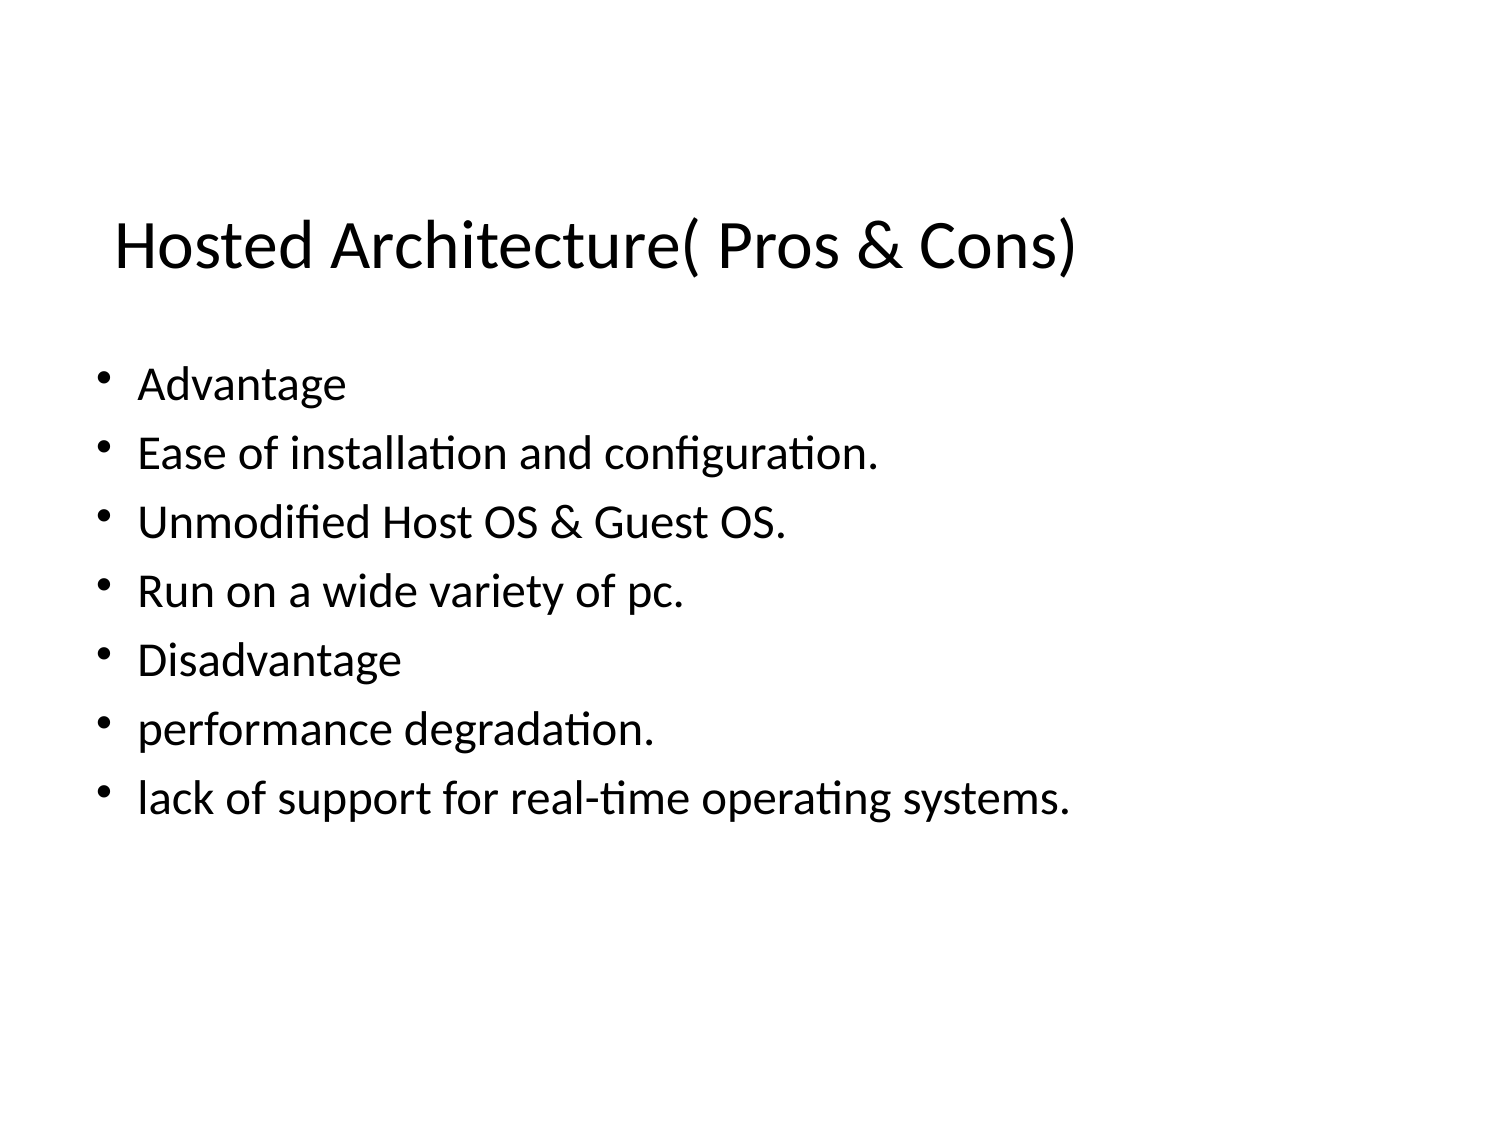

Hosted Architecture( Pros & Cons)
Advantage
Ease of installation and configuration.
Unmodified Host OS & Guest OS.
Run on a wide variety of pc.
Disadvantage
performance degradation.
lack of support for real-time operating systems.